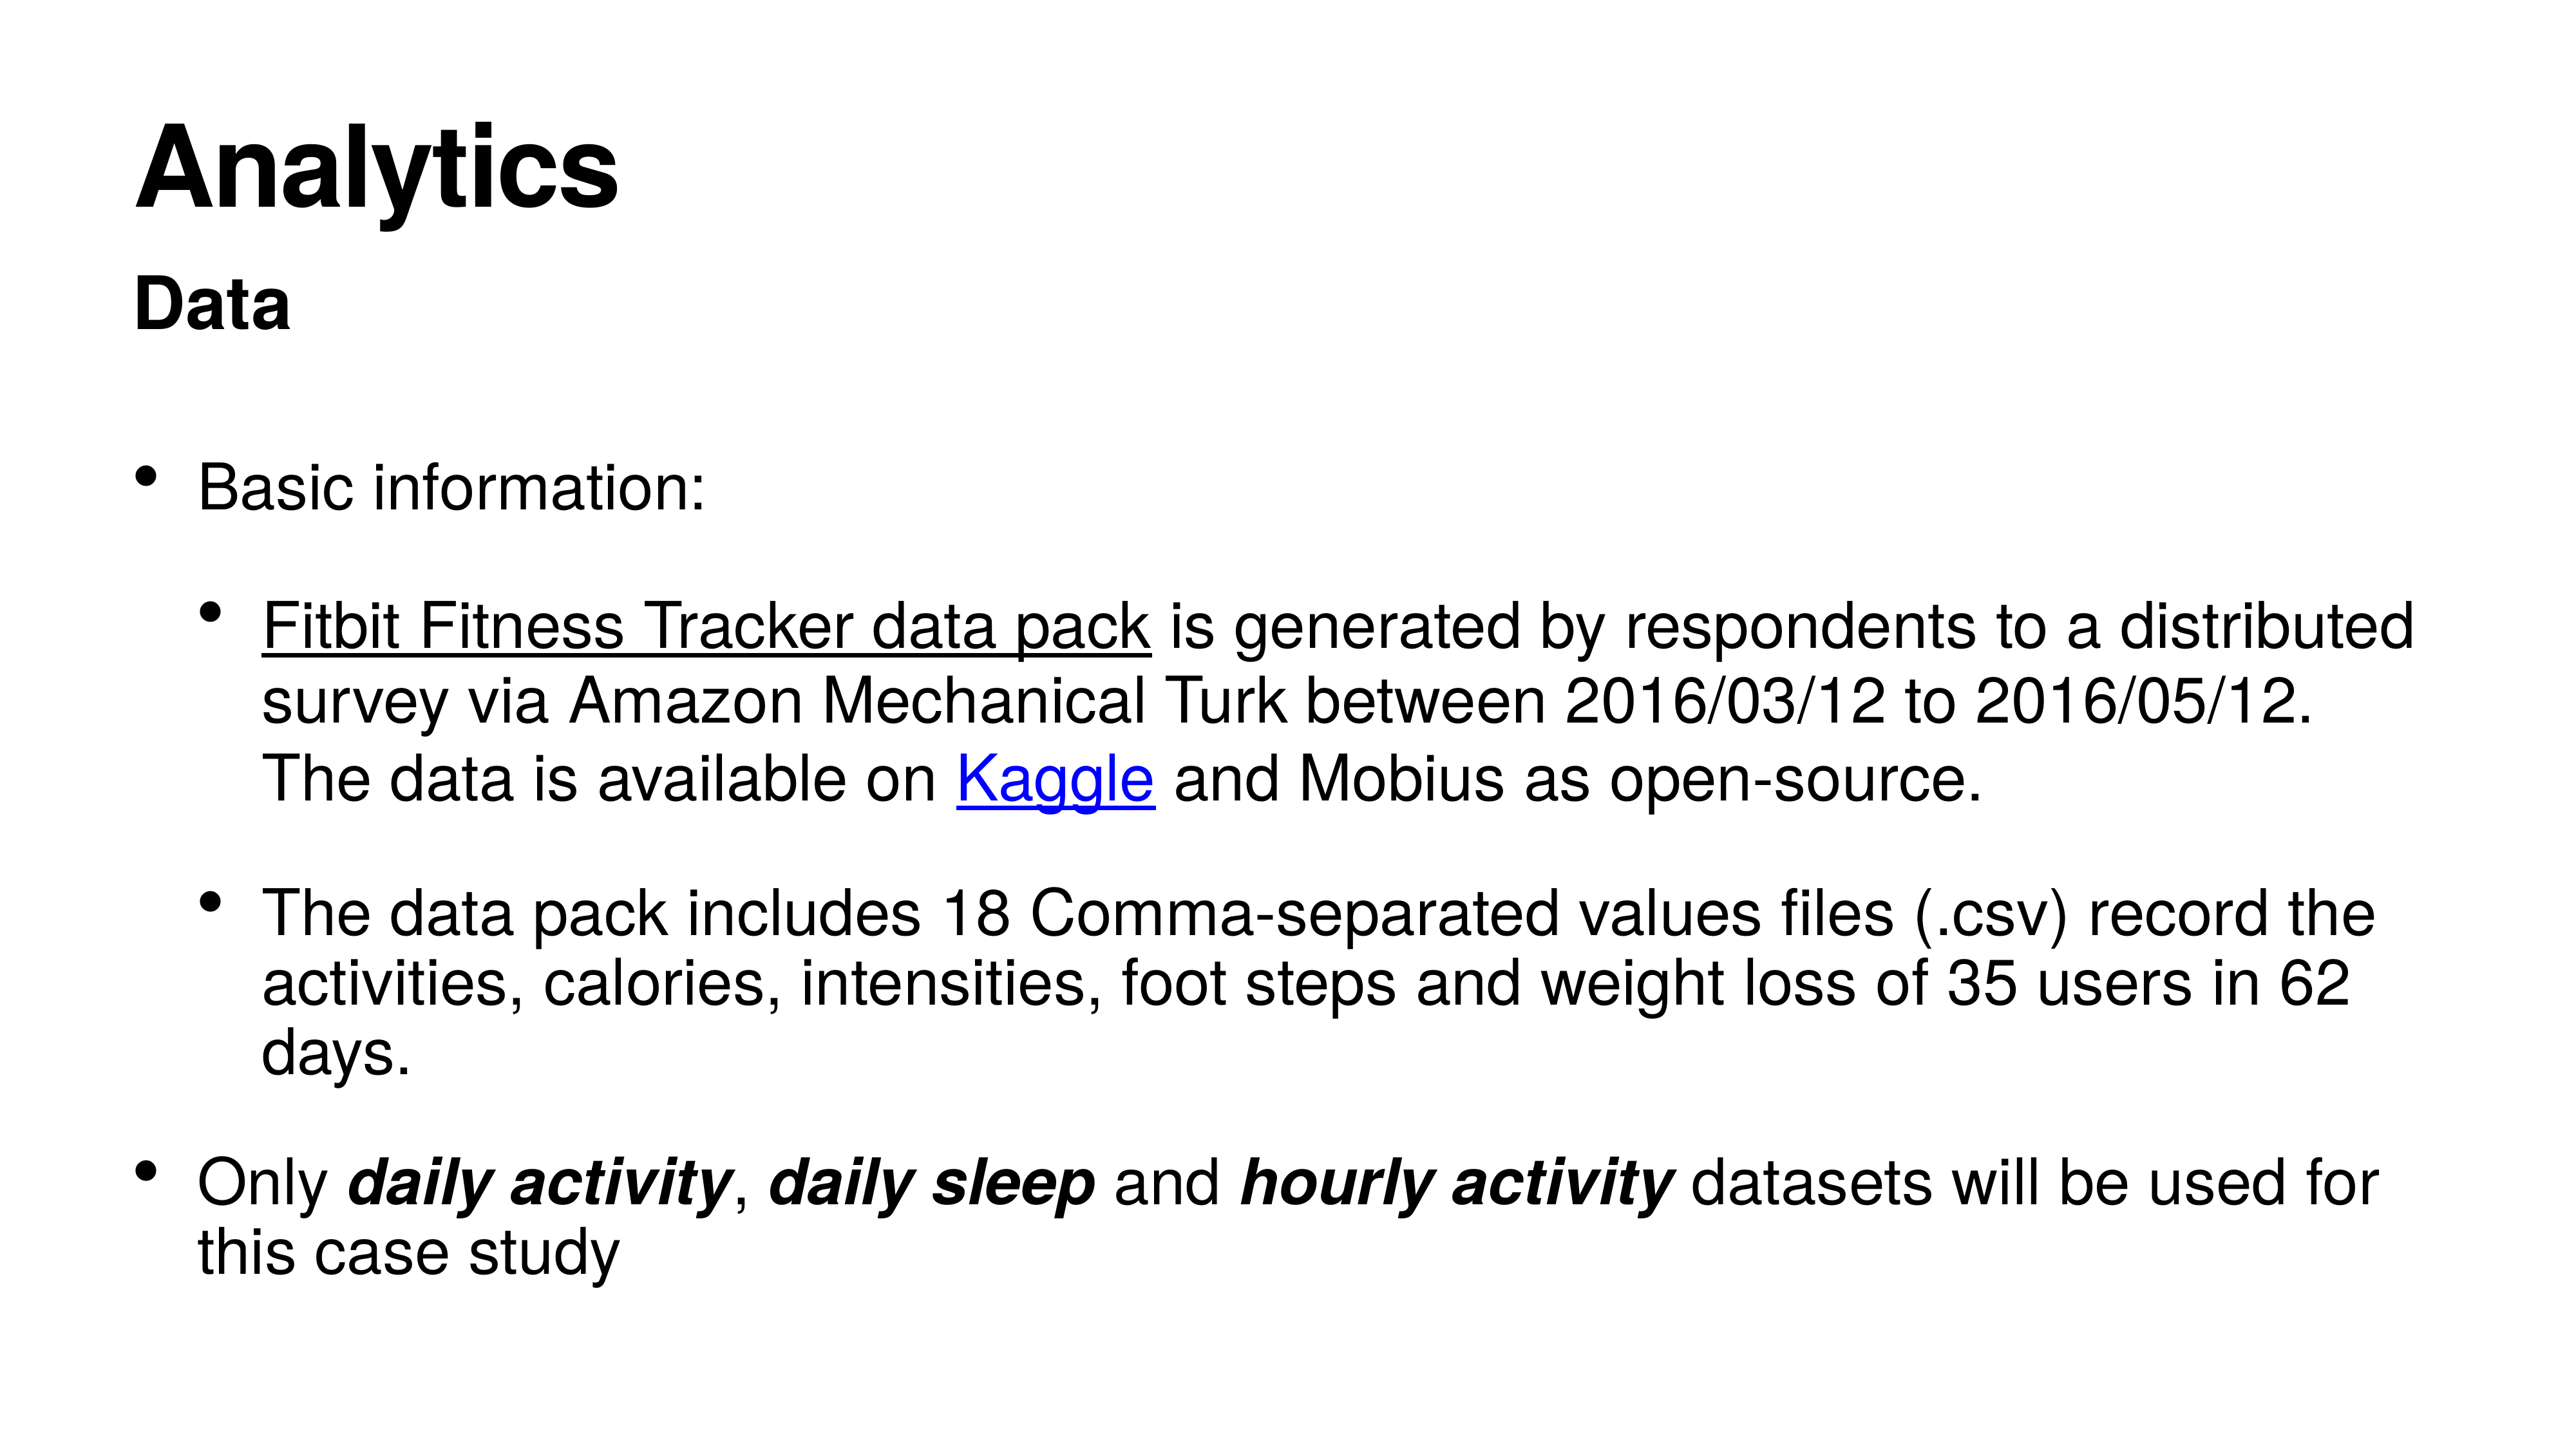

# Analytics
Data
Basic information:
Fitbit Fitness Tracker data pack is generated by respondents to a distributed survey via Amazon Mechanical Turk between 2016/03/12 to 2016/05/12. The data is available on Kaggle and Mobius as open-source.
The data pack includes 18 Comma-separated values files (.csv) record the activities, calories, intensities, foot steps and weight loss of 35 users in 62 days.
Only daily activity, daily sleep and hourly activity datasets will be used for this case study